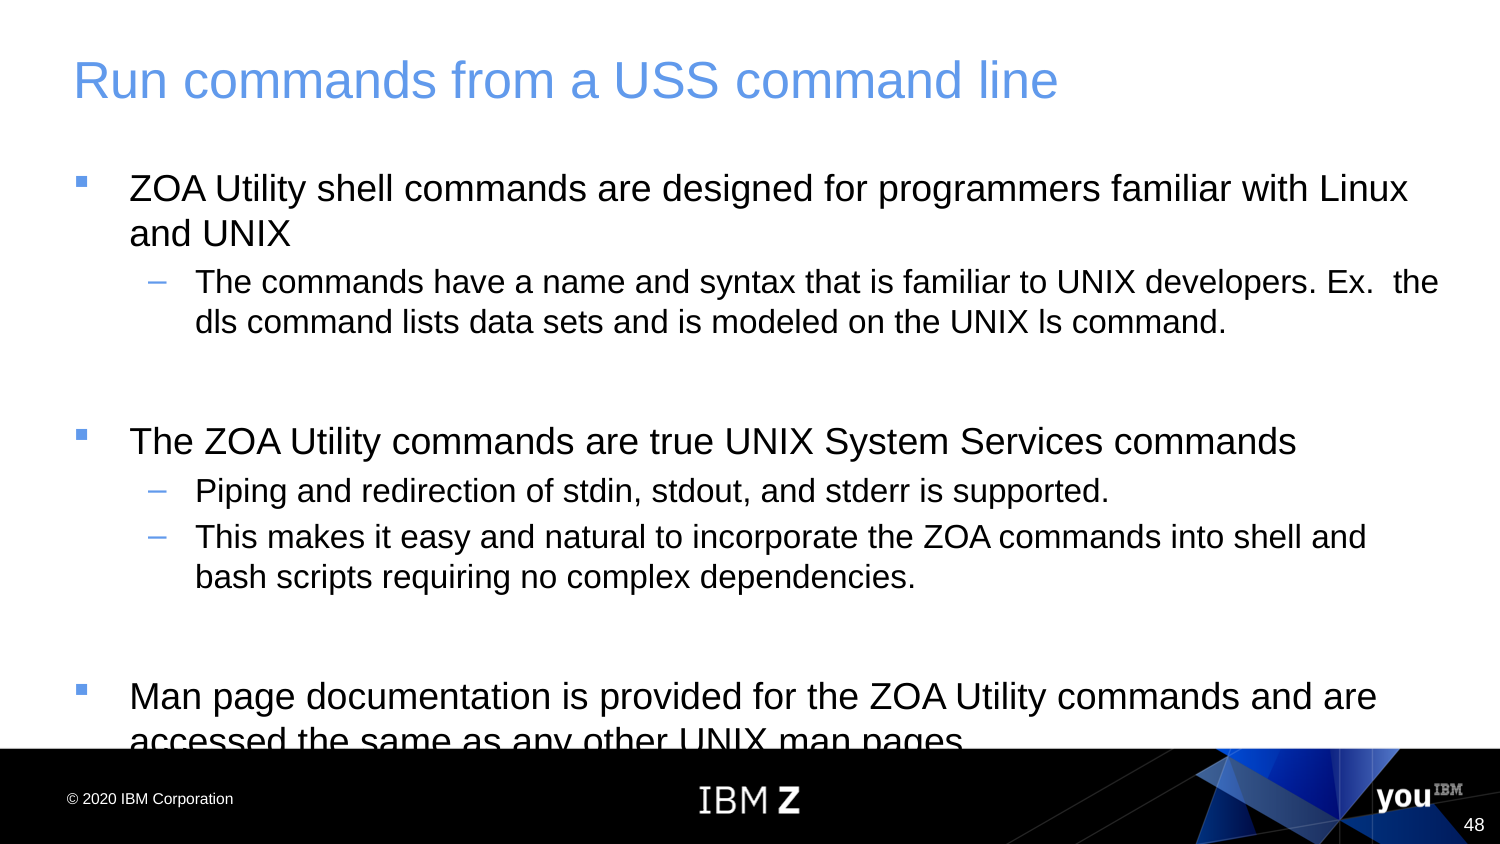

# Run commands from a USS command line
ZOA Utility shell commands are designed for programmers familiar with Linux and UNIX
The commands have a name and syntax that is familiar to UNIX developers. Ex.  the dls command lists data sets and is modeled on the UNIX ls command.

The ZOA Utility commands are true UNIX System Services commands
Piping and redirection of stdin, stdout, and stderr is supported.
This makes it easy and natural to incorporate the ZOA commands into shell and bash scripts requiring no complex dependencies.

Man page documentation is provided for the ZOA Utility commands and are accessed the same as any other UNIX man pages.